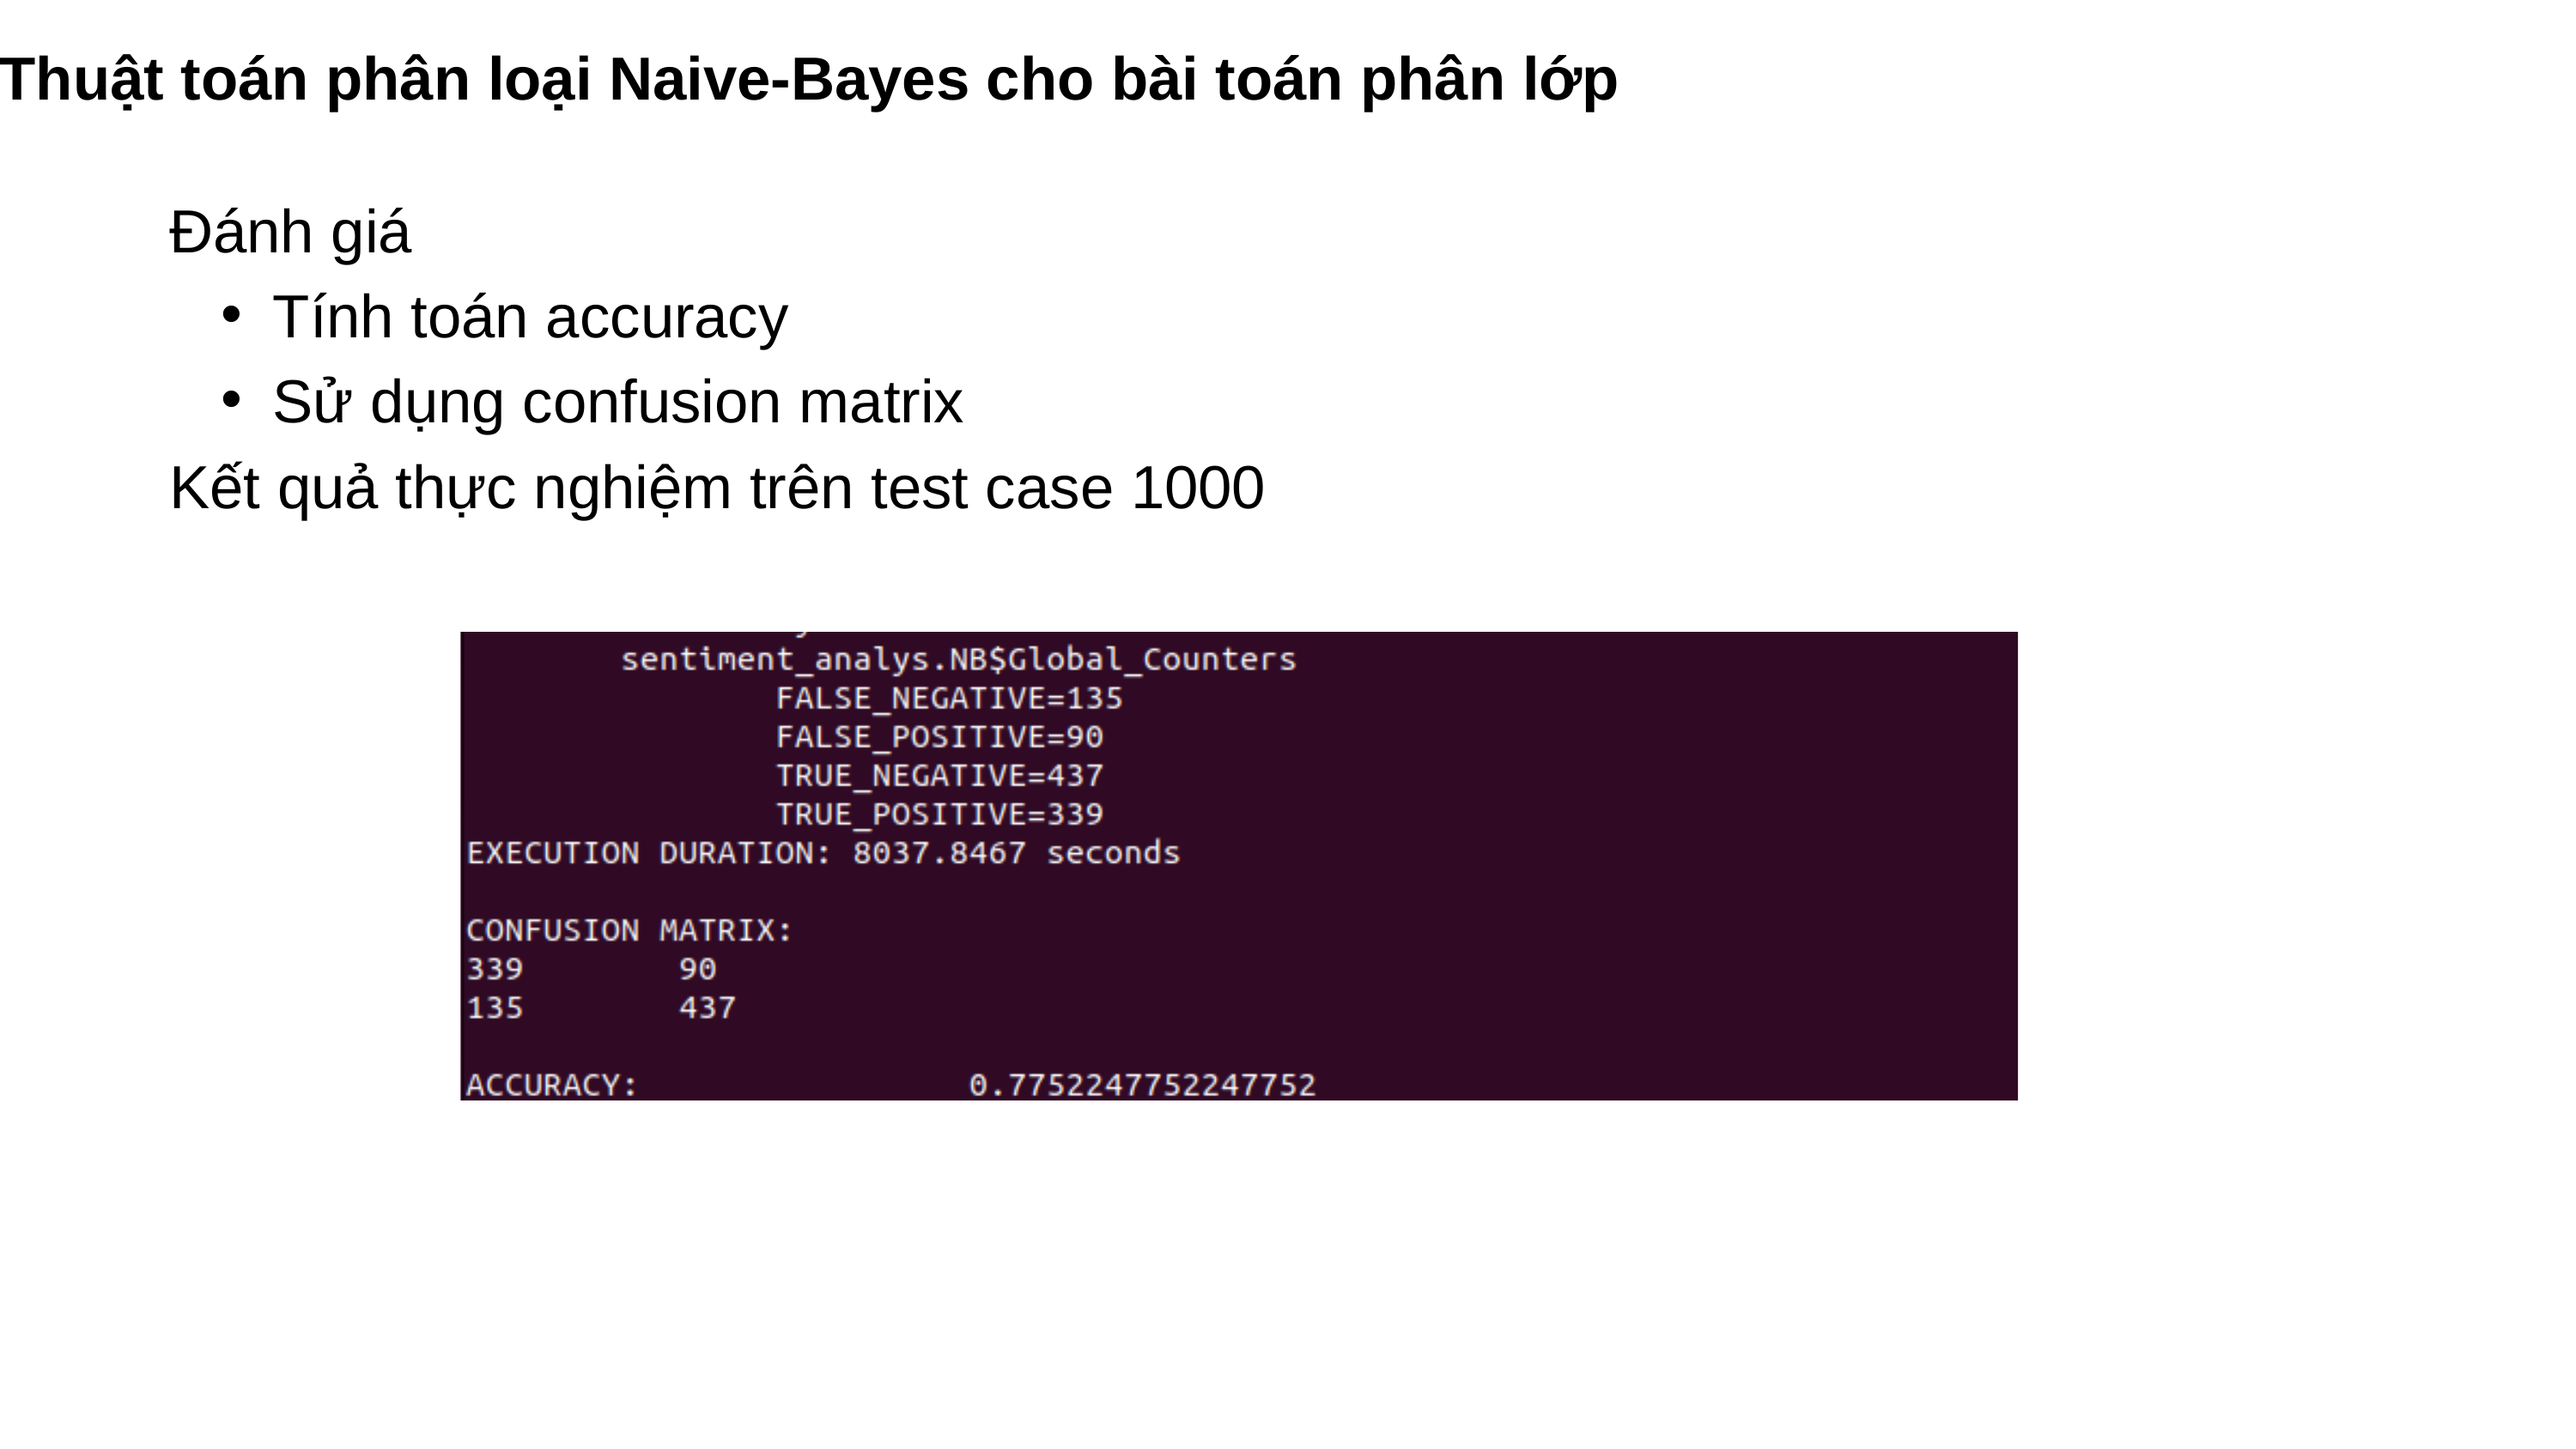

Thuật toán phân loại Naive-Bayes cho bài toán phân lớp
Đánh giá
Tính toán accuracy
Sử dụng confusion matrix
Kết quả thực nghiệm trên test case 1000